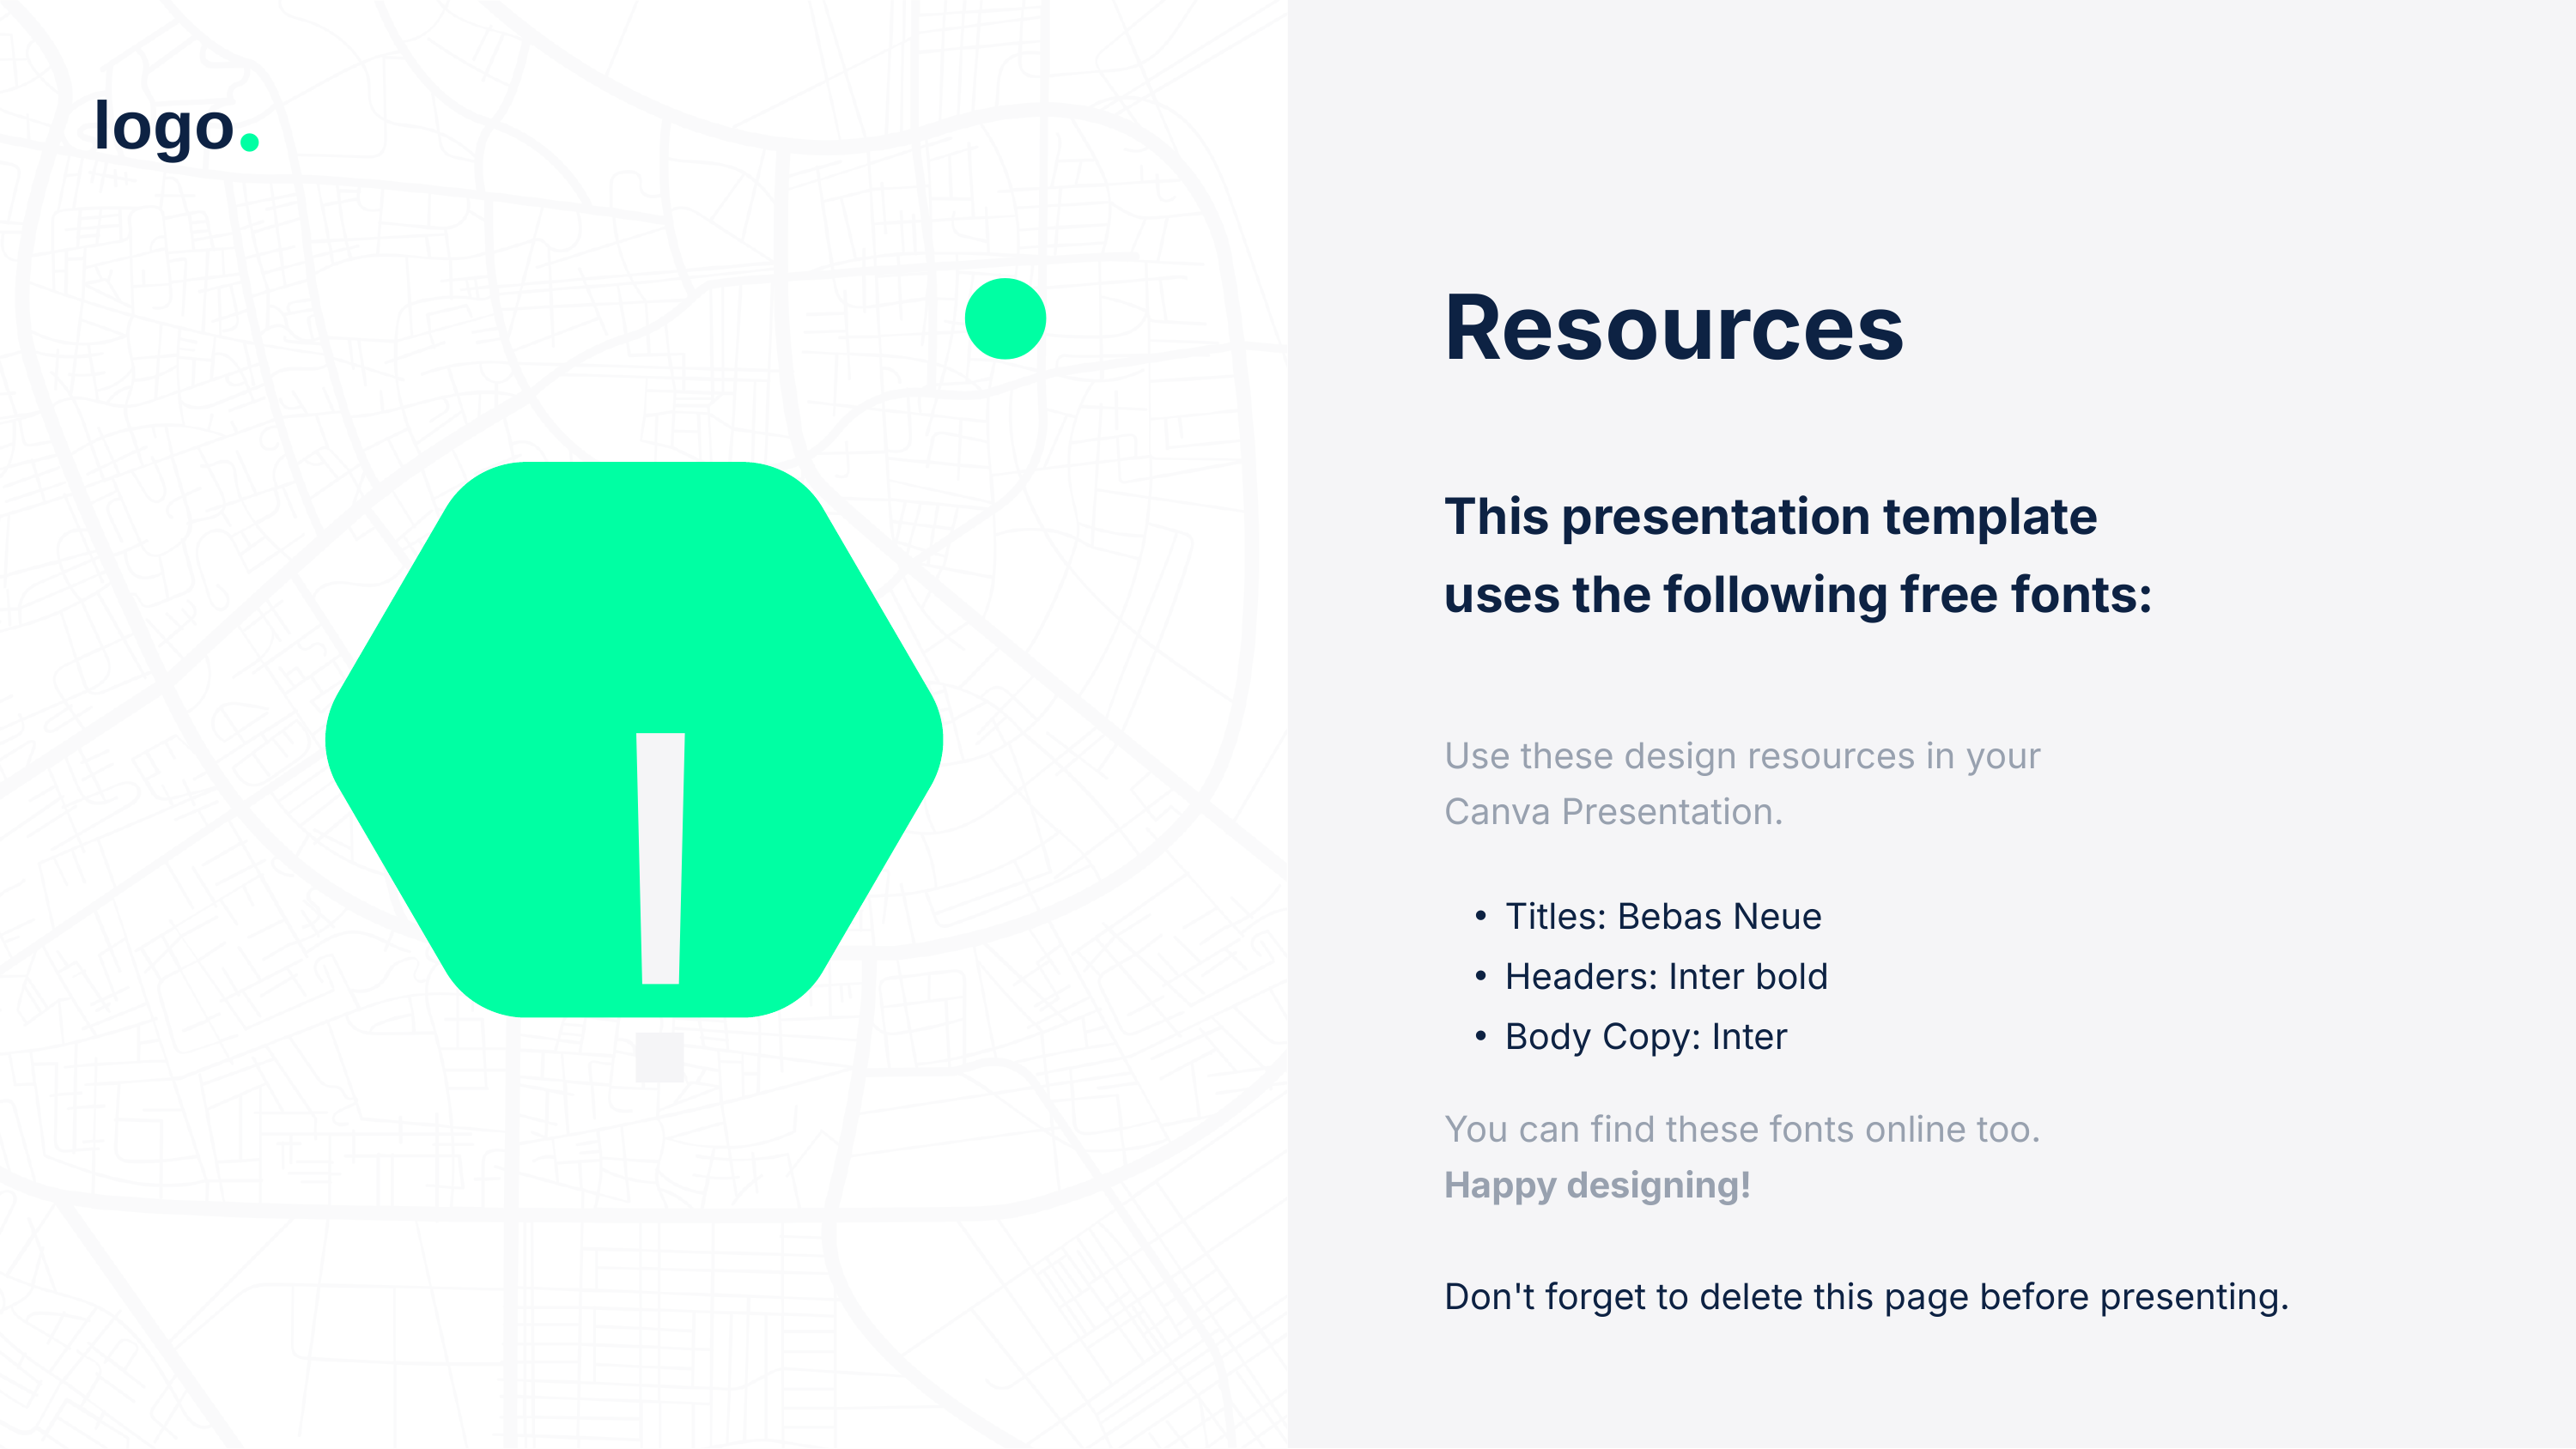

•

logo
•
Resources
!

This presentation template uses the following free fonts:
Use these design resources in your Canva Presentation.
Titles: Bebas Neue
Headers: Inter bold
Body Copy: Inter
You can find these fonts online too.
Happy designing!

Don't forget to delete this page before presenting.